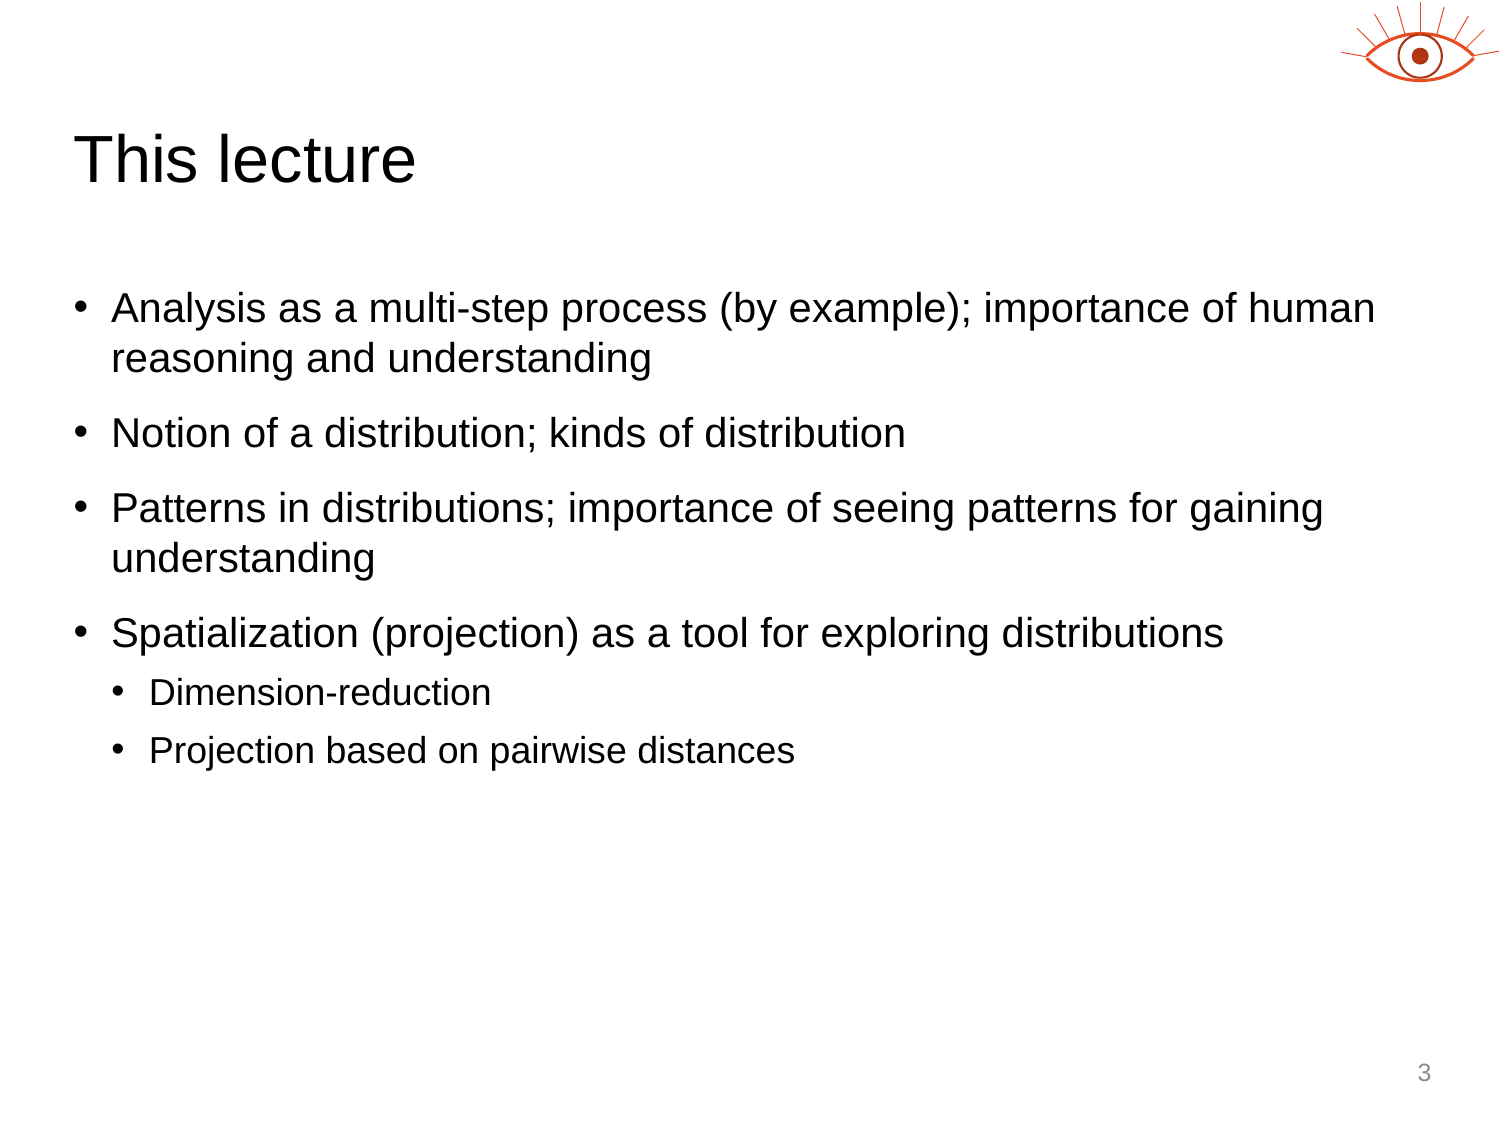

# This lecture
Analysis as a multi-step process (by example); importance of human reasoning and understanding
Notion of a distribution; kinds of distribution
Patterns in distributions; importance of seeing patterns for gaining understanding
Spatialization (projection) as a tool for exploring distributions
Dimension-reduction
Projection based on pairwise distances
3